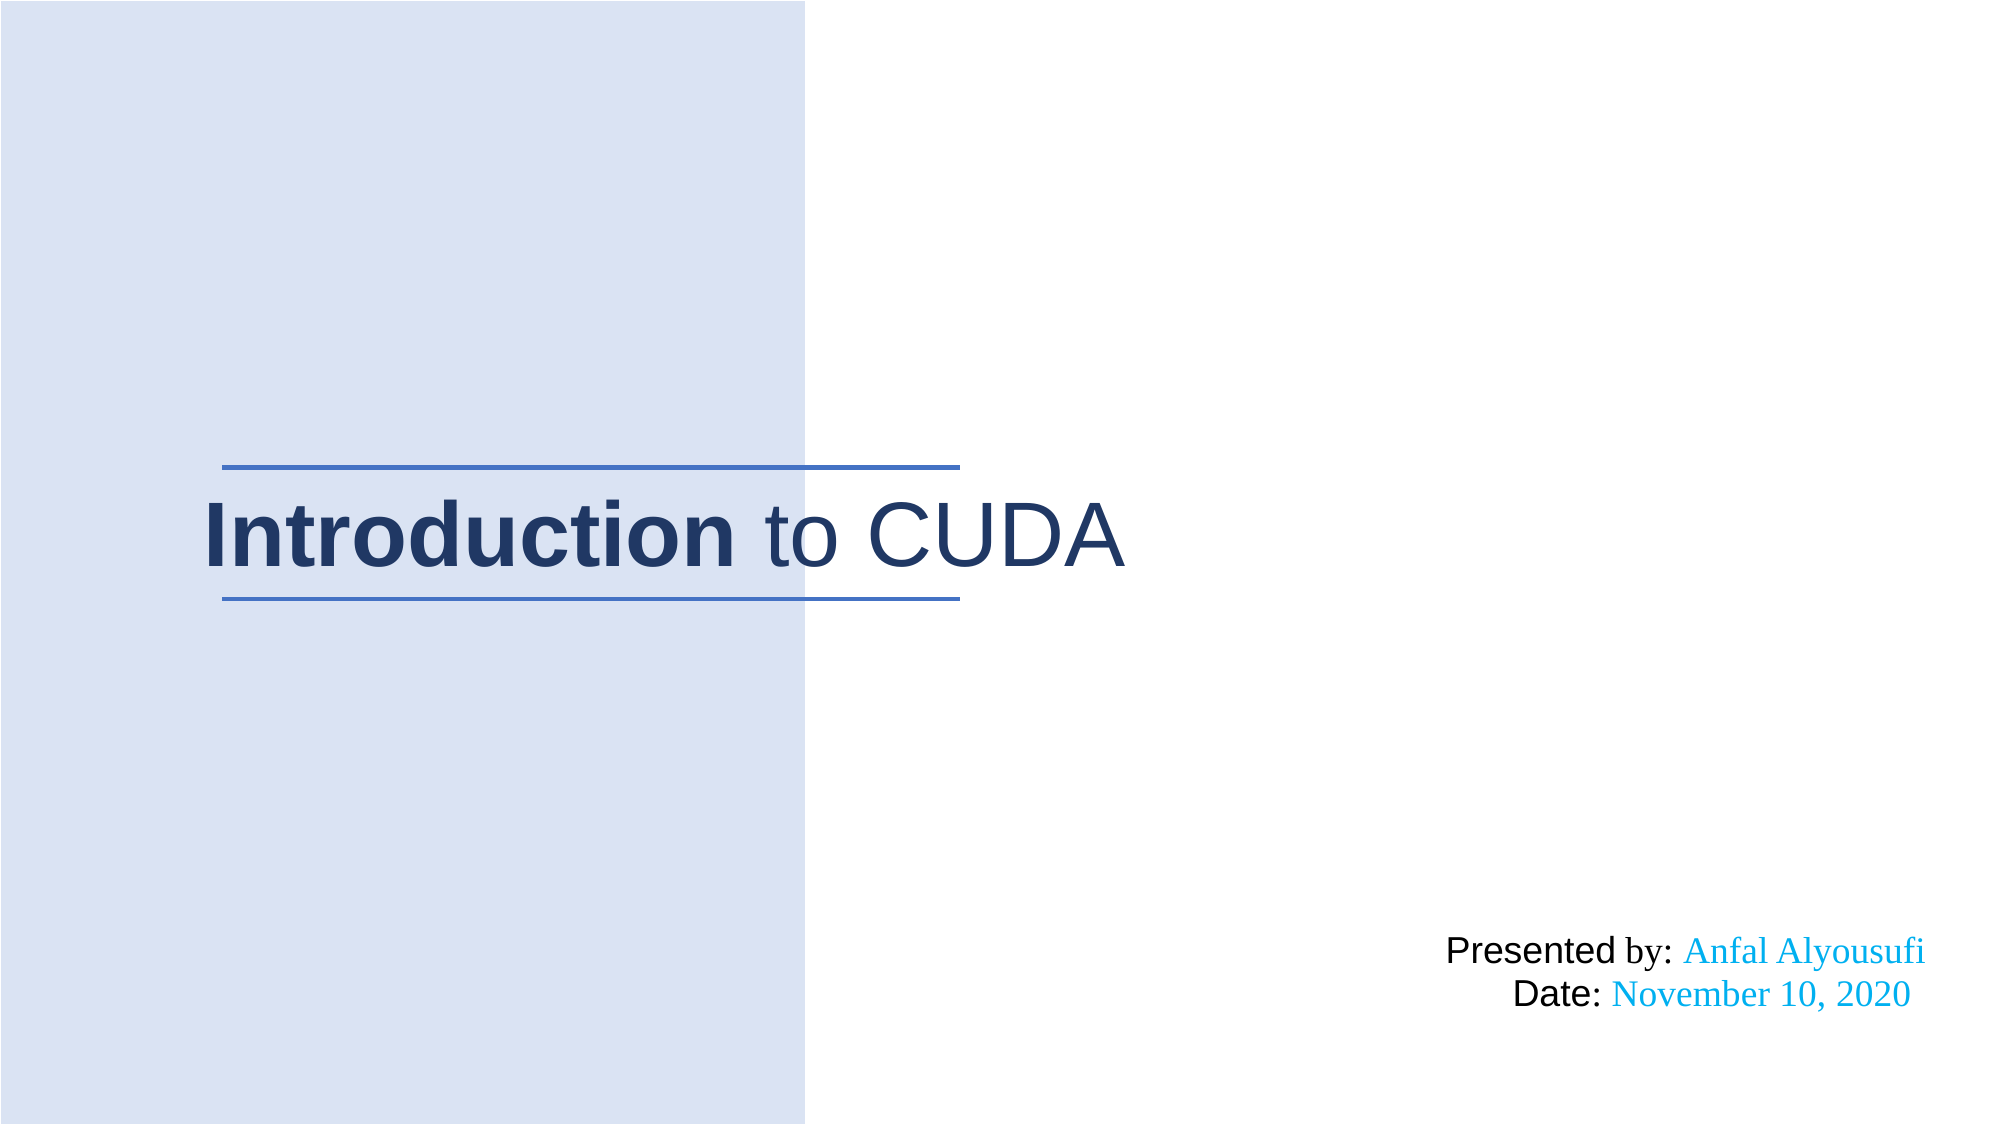

Introduction to CUDA
 Presented by: Anfal Alyousufi
 Date: November 10, 2020